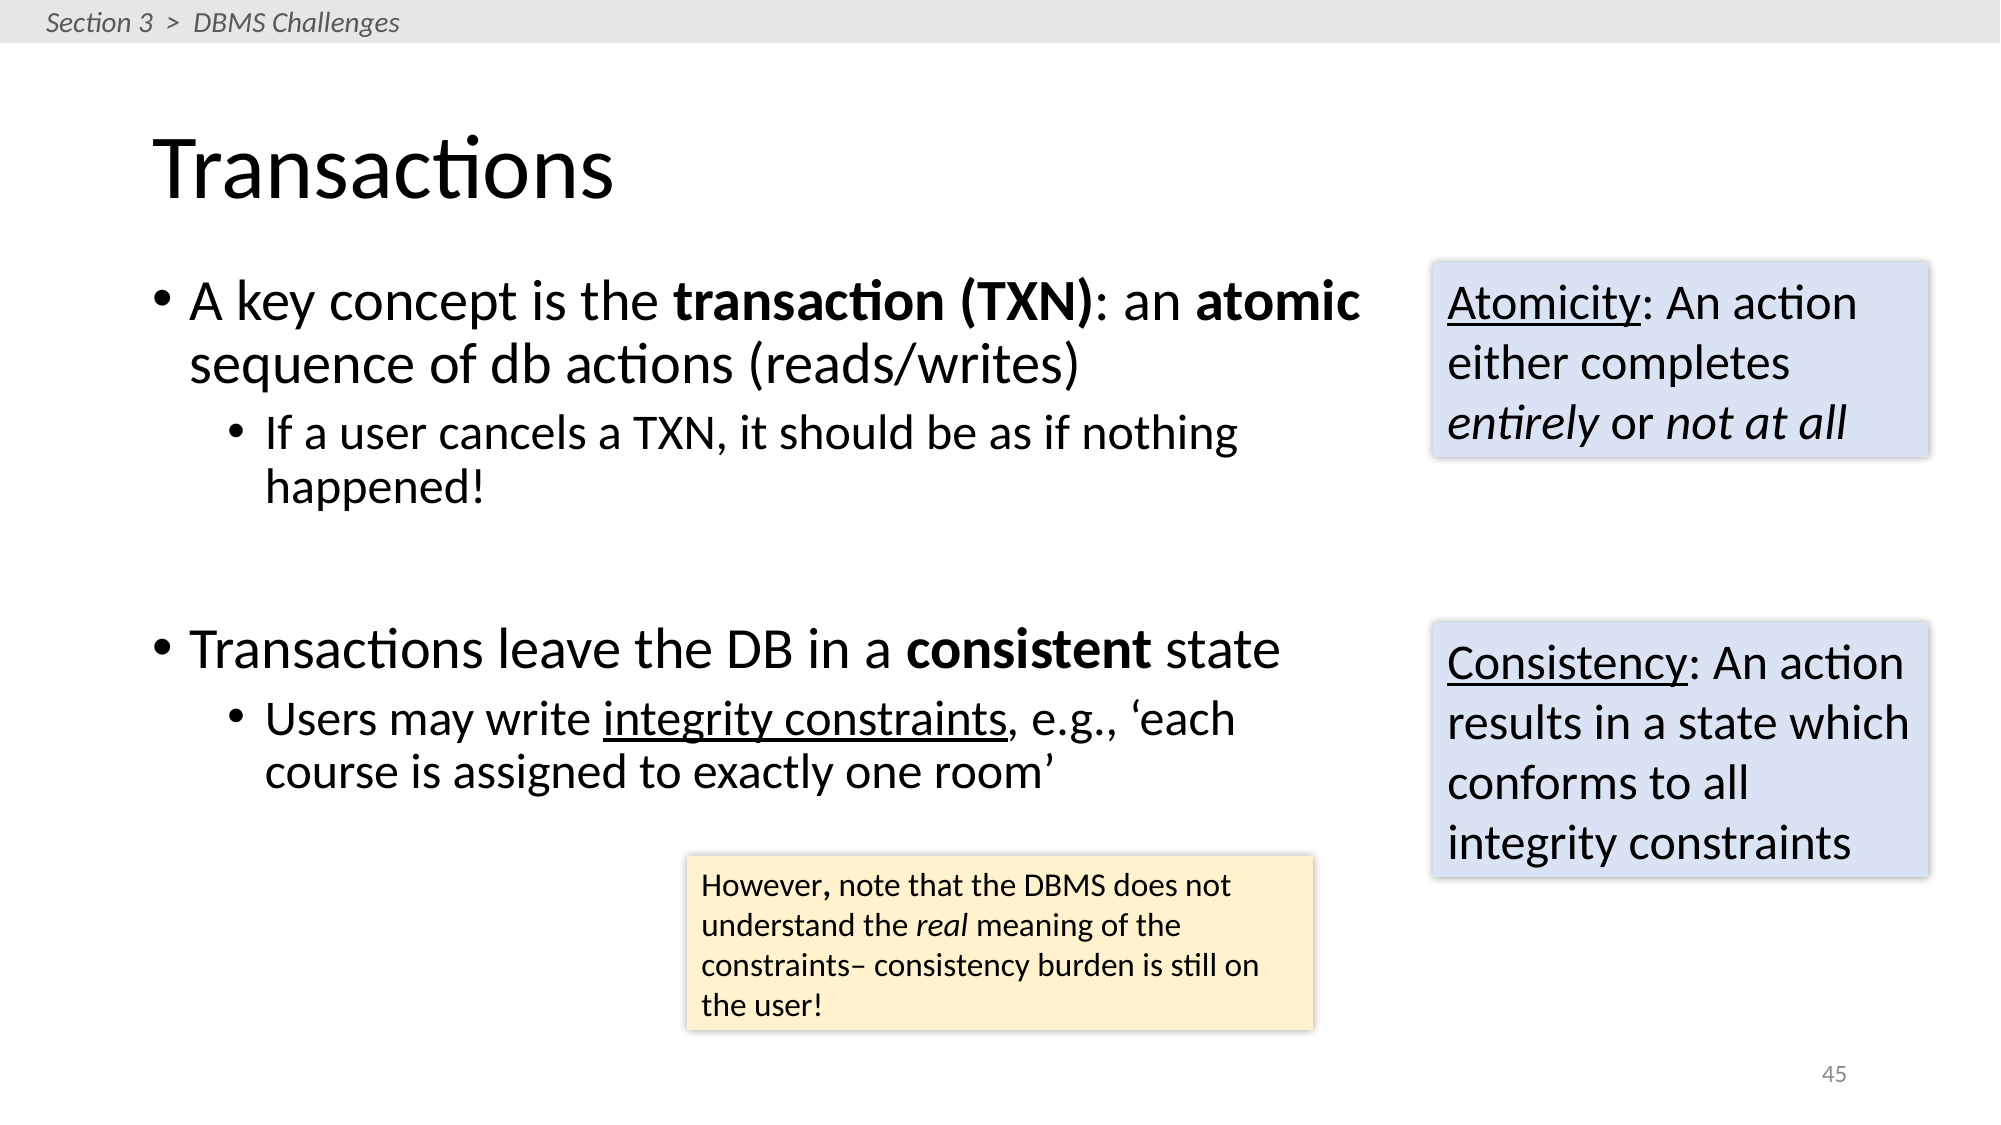

Section 3  >  DBMS Challenges
# Transactions
A key concept is the transaction (TXN): an atomic sequence of db actions (reads/writes)
If a user cancels a TXN, it should be as if nothing happened!

Transactions leave the DB in a consistent state
Users may write integrity constraints, e.g., ‘each course is assigned to exactly one room’
Atomicity: An action either completes entirely or not at all
Consistency: An action results in a state which conforms to all integrity constraints
However, note that the DBMS does not understand the real meaning of the constraints– consistency burden is still on the user!
45